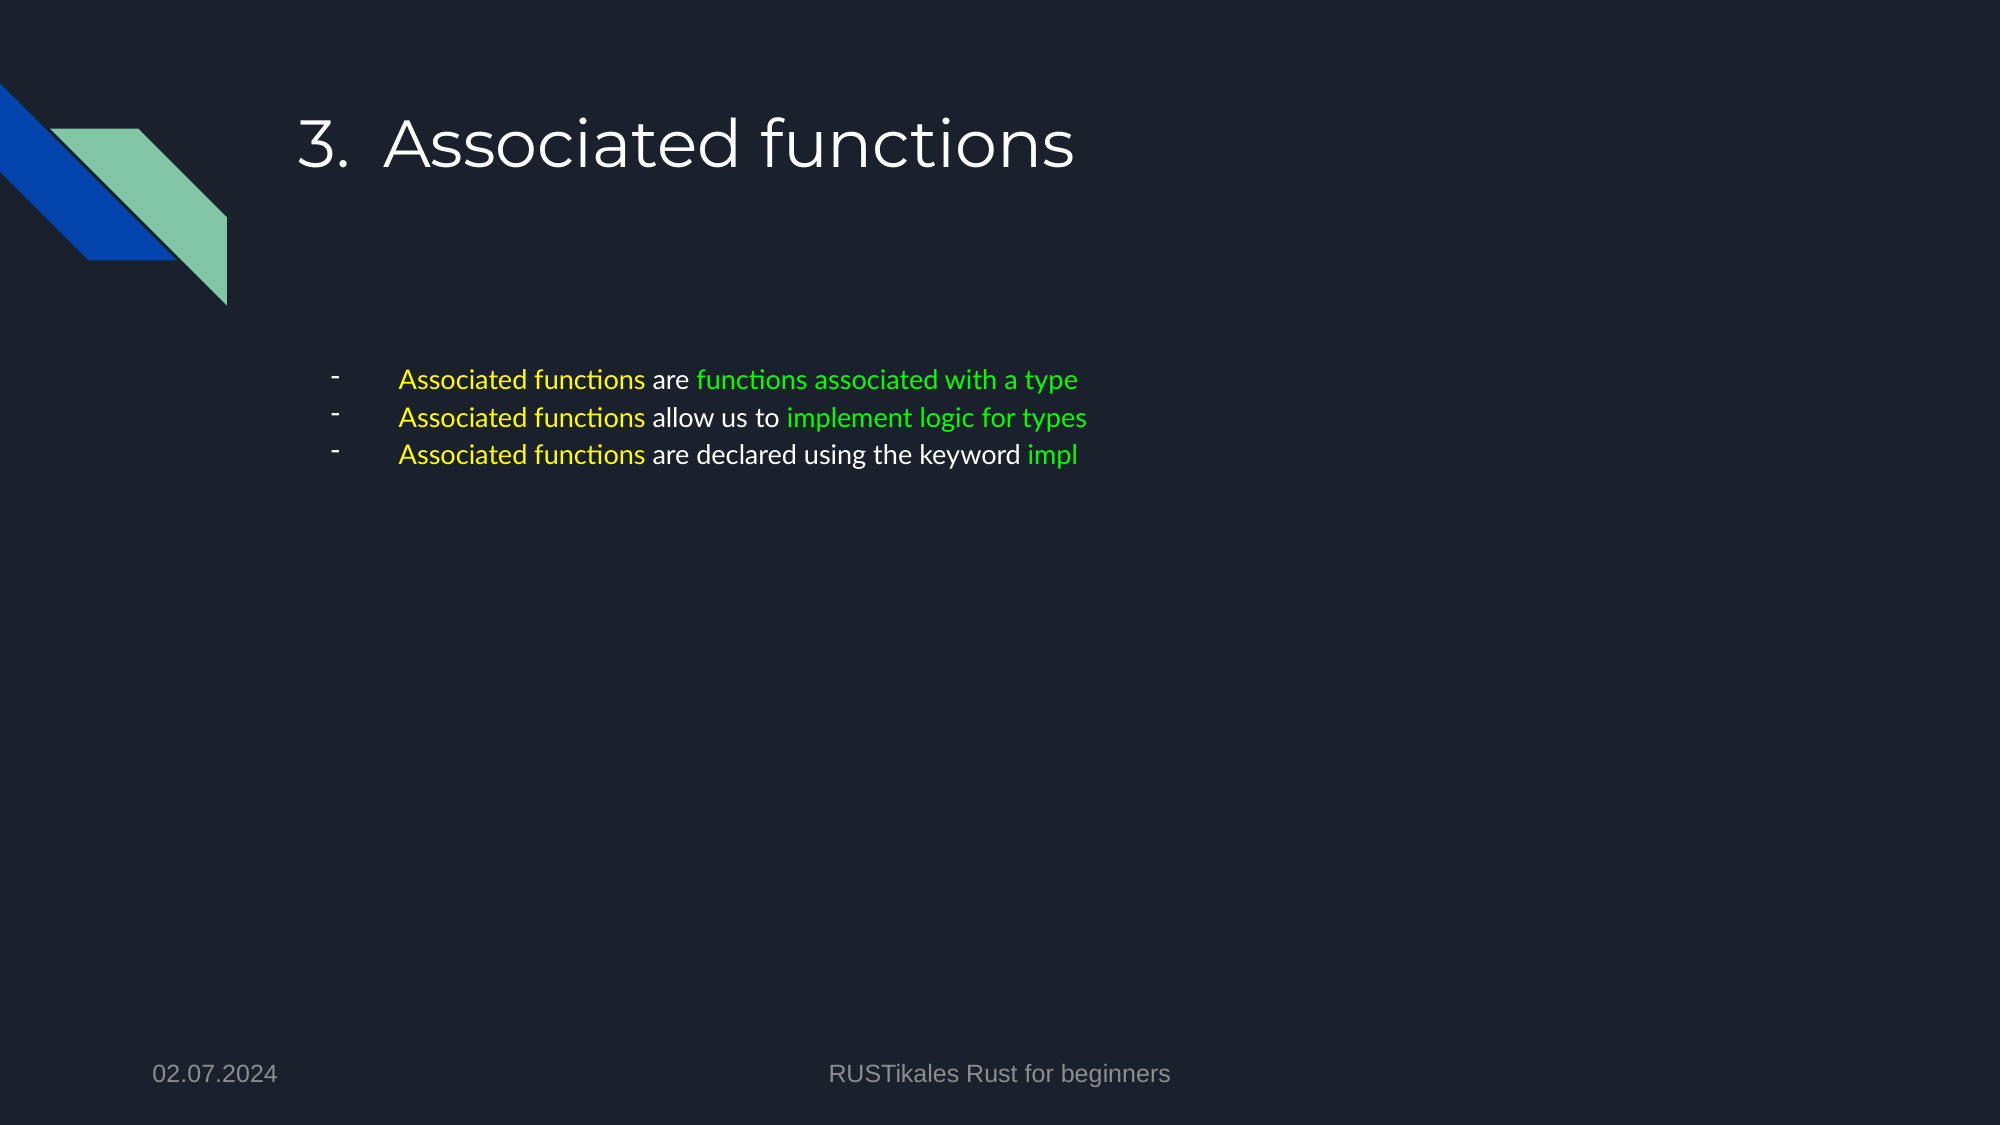

# Associated functions
Associated functions are functions associated with a type
Associated functions allow us to implement logic for types
Associated functions are declared using the keyword impl
02.07.2024
RUSTikales Rust for beginners